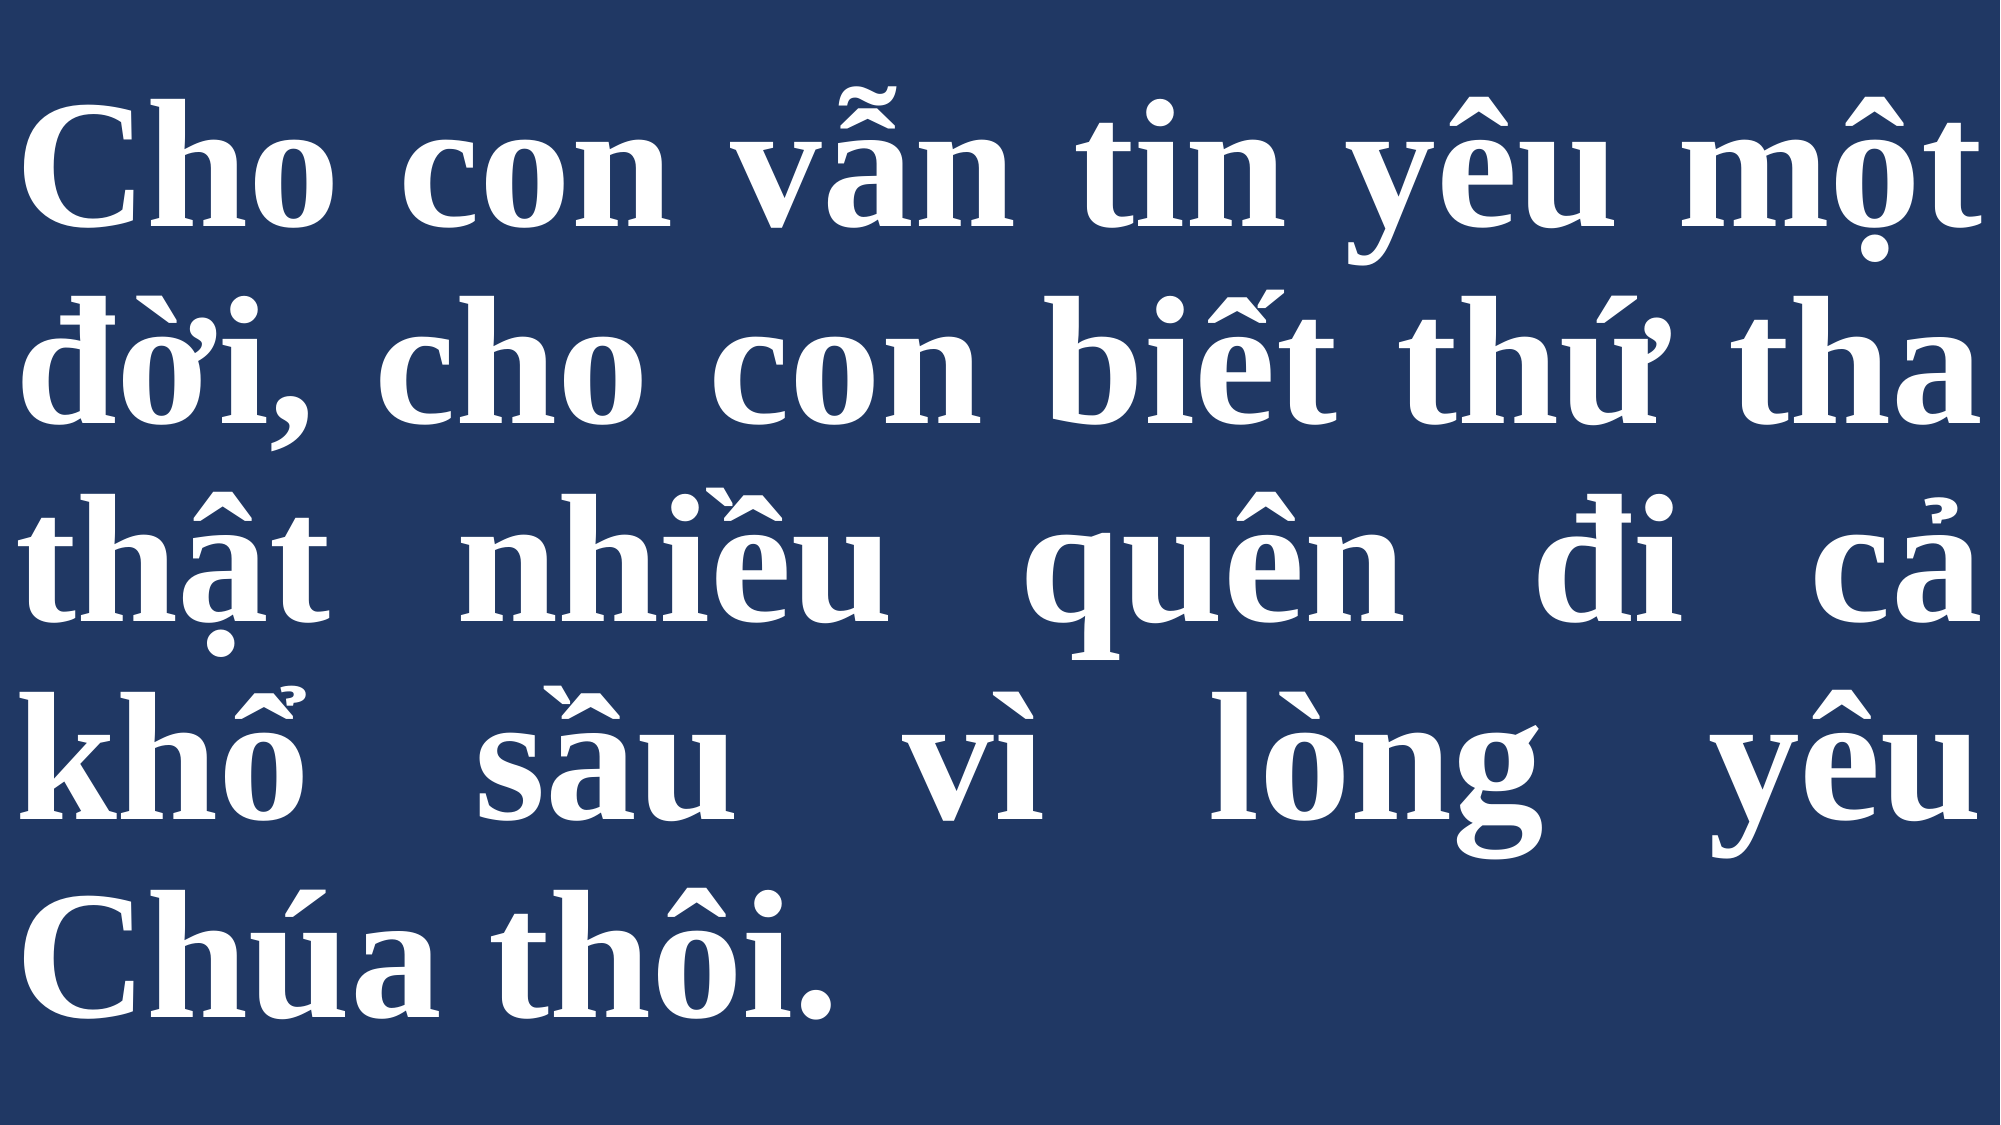

# Cho con vẫn tin yêu một đời, cho con biết thứ tha thật nhiều quên đi cả khổ sầu vì lòng yêu Chúa thôi.